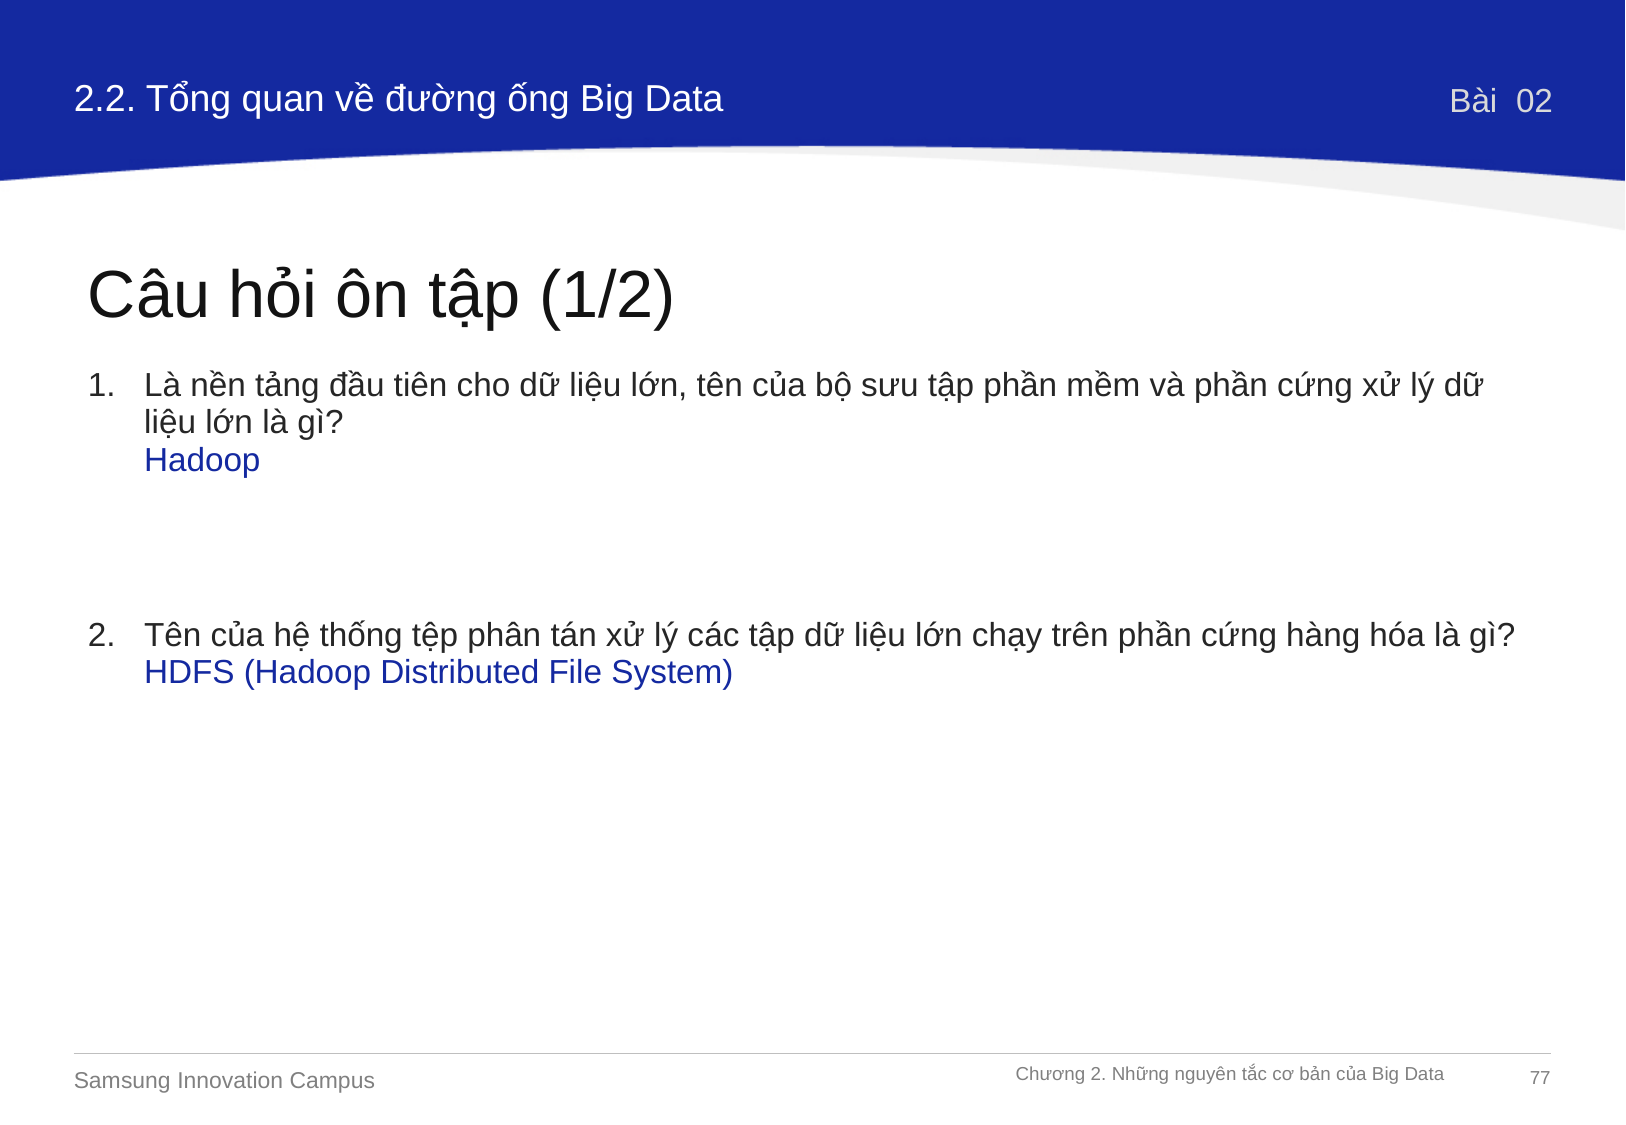

2.2. Tổng quan về đường ống Big Data
Bài  02

Câu hỏi ôn tập (1/2)
Là nền tảng đầu tiên cho dữ liệu lớn, tên của bộ sưu tập phần mềm và phần cứng xử lý dữ liệu lớn là gì?
Hadoop

Tên của hệ thống tệp phân tán xử lý các tập dữ liệu lớn chạy trên phần cứng hàng hóa là gì?
HDFS (Hadoop Distributed File System)